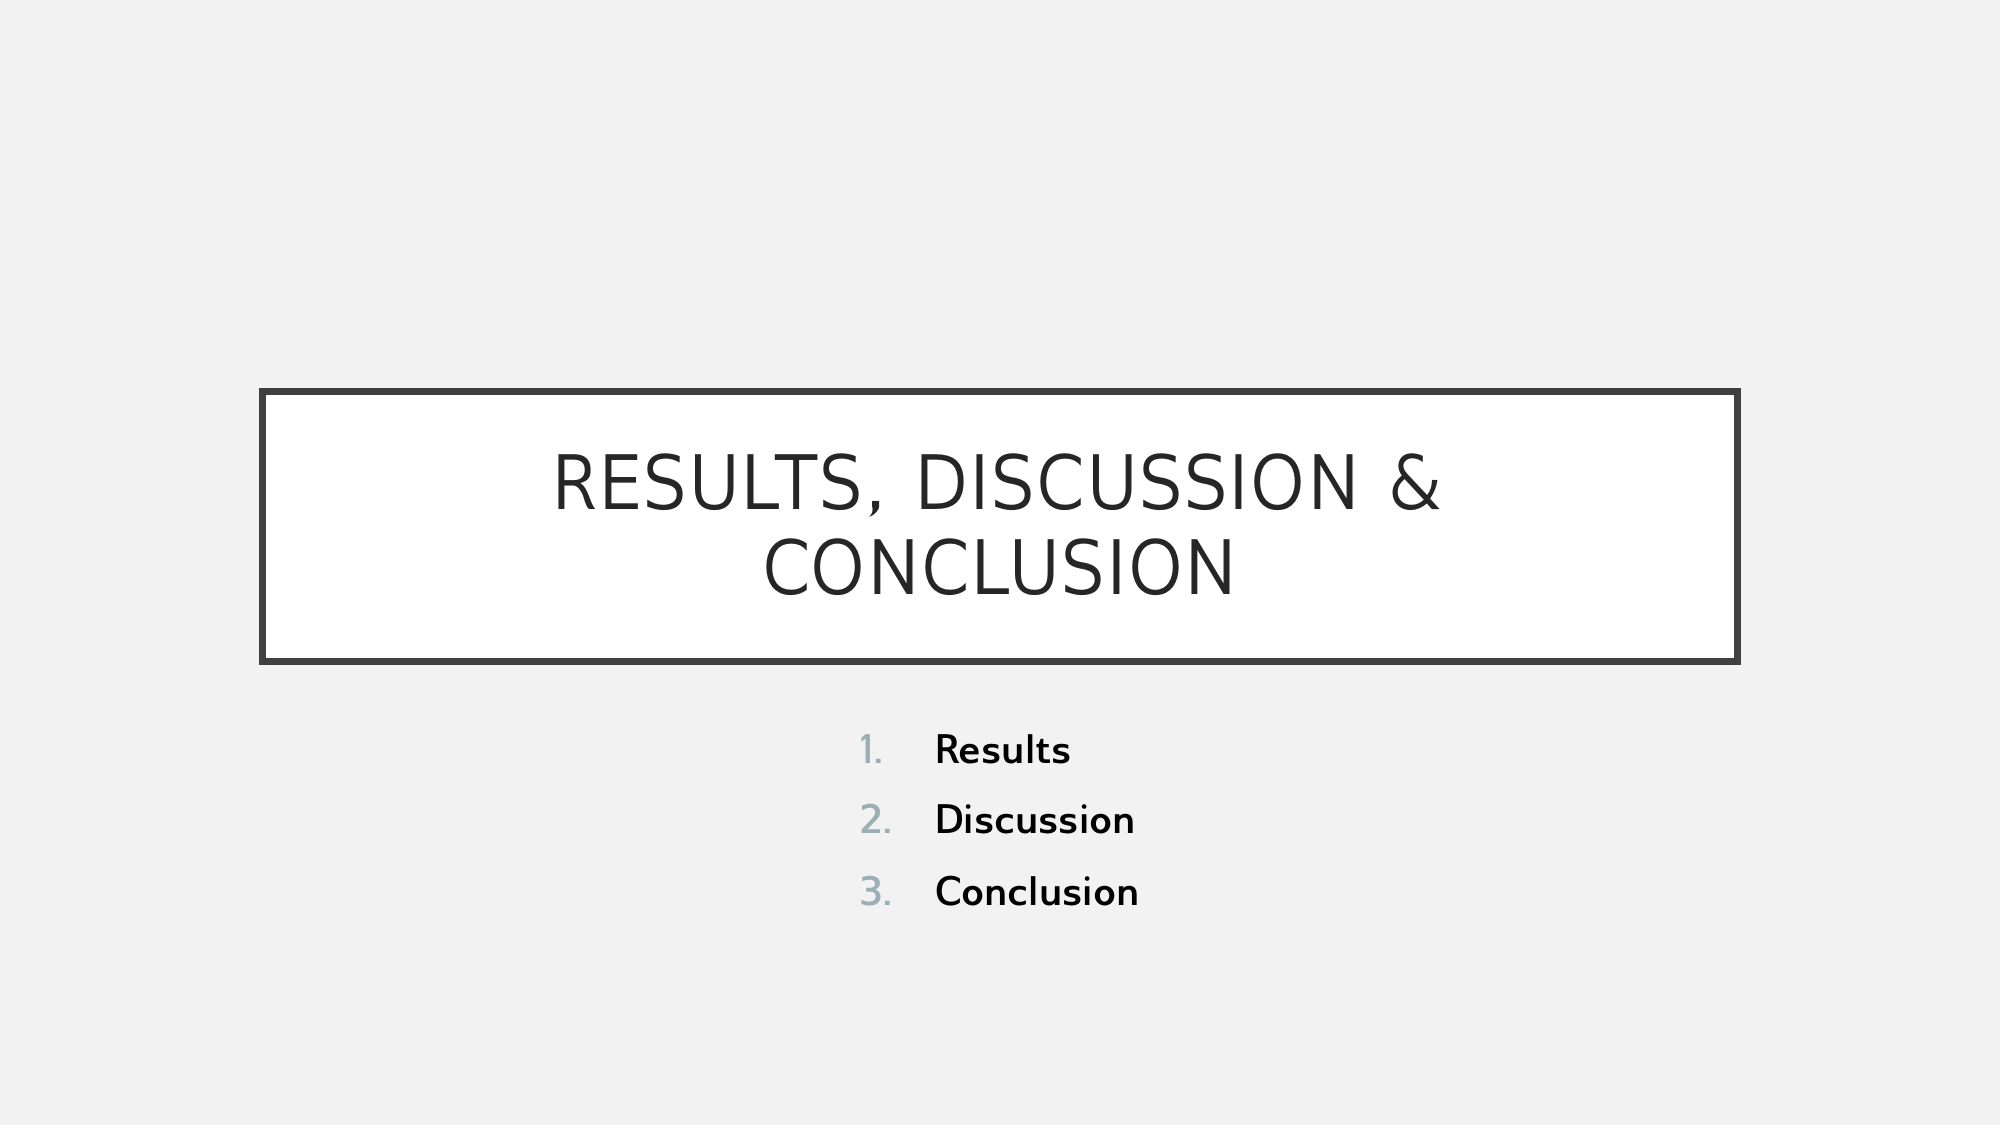

# Results, Discussion & Conclusion
Results
Discussion
Conclusion